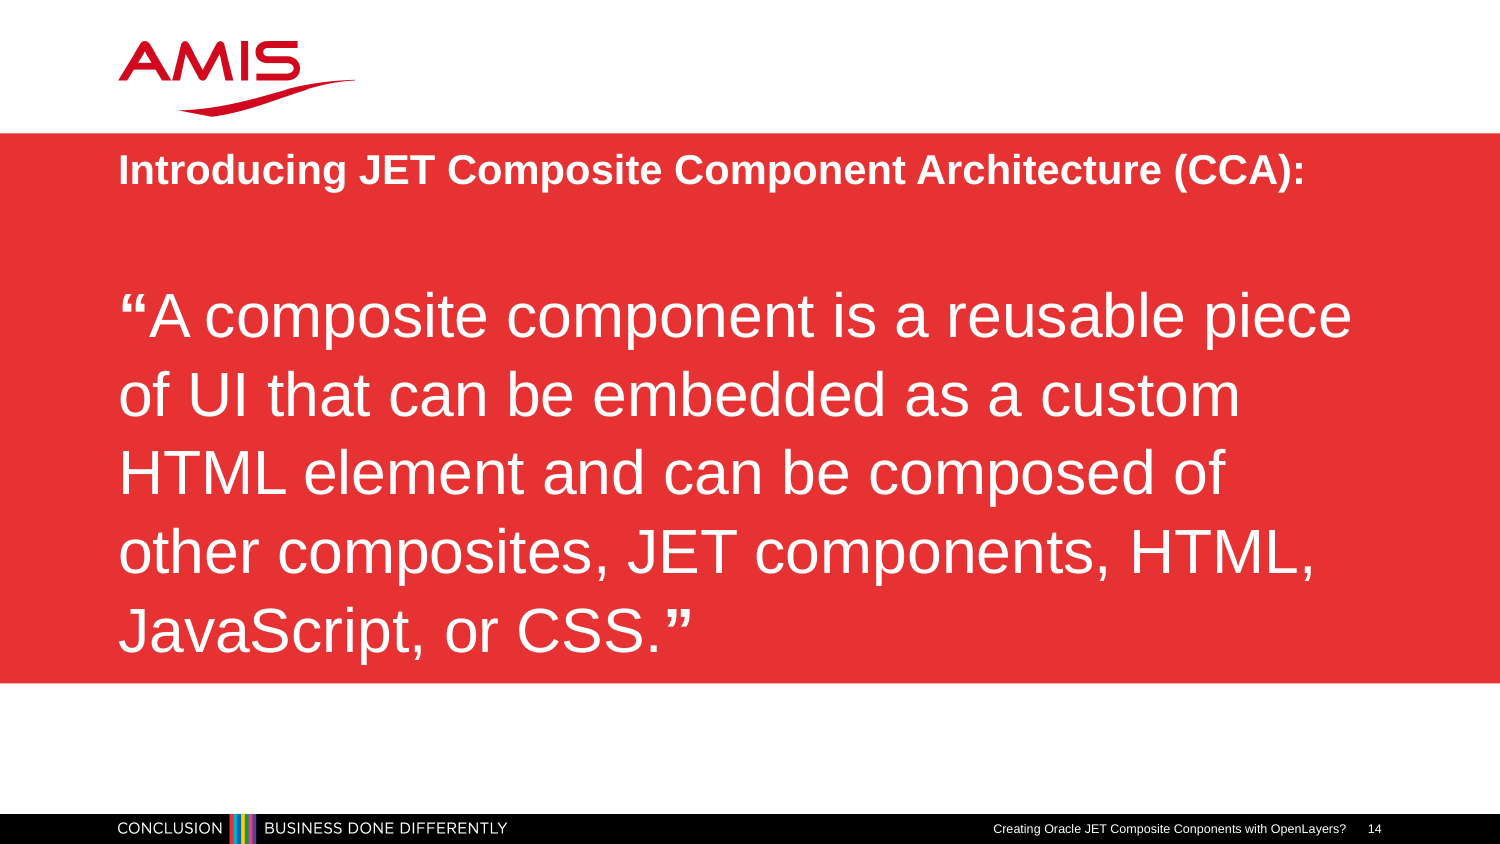

# Introducing JET Composite Component Architecture (CCA): “A composite component is a reusable piece of UI that can be embedded as a custom HTML element and can be composed of other composites, JET components, HTML, JavaScript, or CSS.”
Creating Oracle JET Composite Conponents with OpenLayers?
14